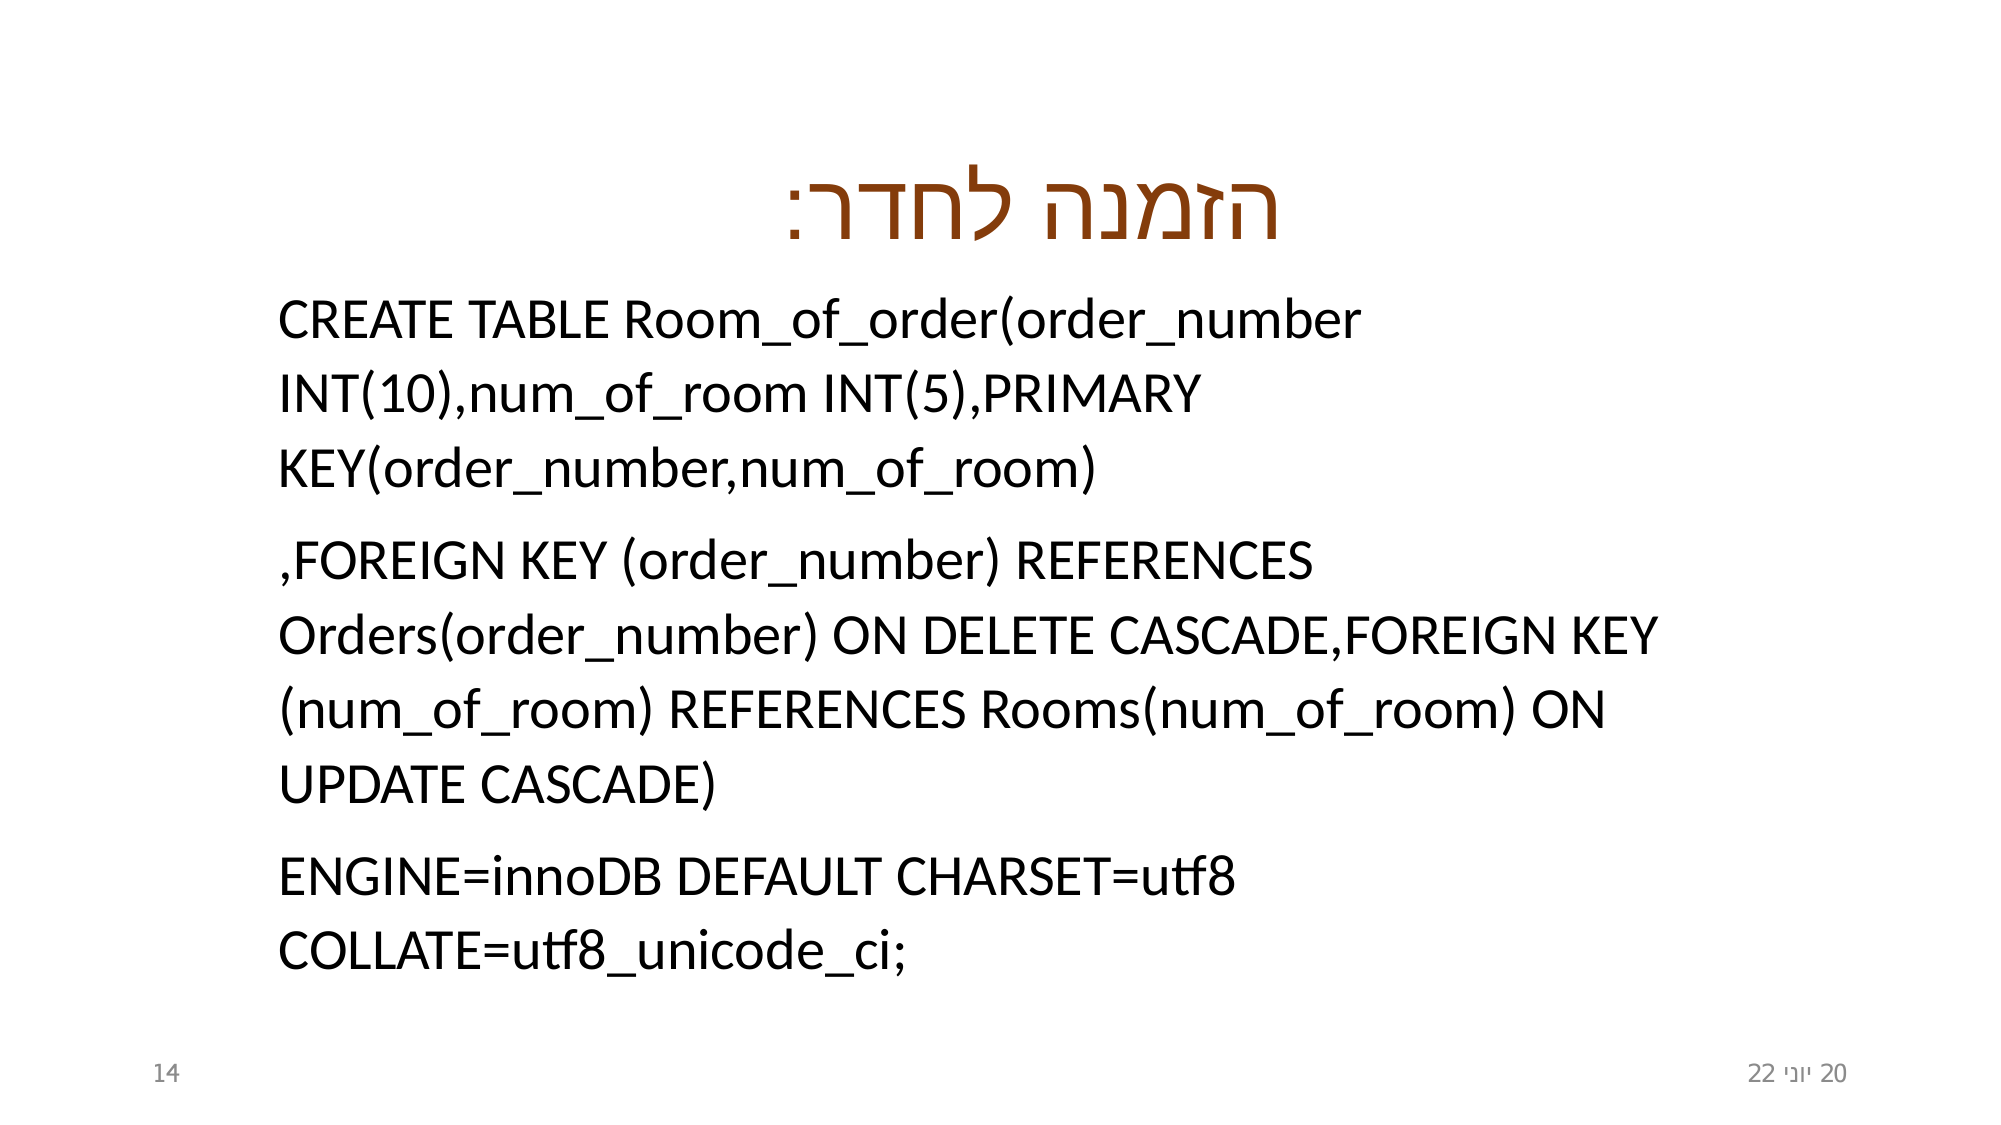

הזמנה לחדר:
CREATE TABLE Room_of_order(order_number INT(10),num_of_room INT(5),PRIMARY KEY(order_number,num_of_room)
,FOREIGN KEY (order_number) REFERENCES Orders(order_number) ON DELETE CASCADE,FOREIGN KEY (num_of_room) REFERENCES Rooms(num_of_room) ON UPDATE CASCADE)
ENGINE=innoDB DEFAULT CHARSET=utf8 COLLATE=utf8_unicode_ci;
14
20 יוני 22